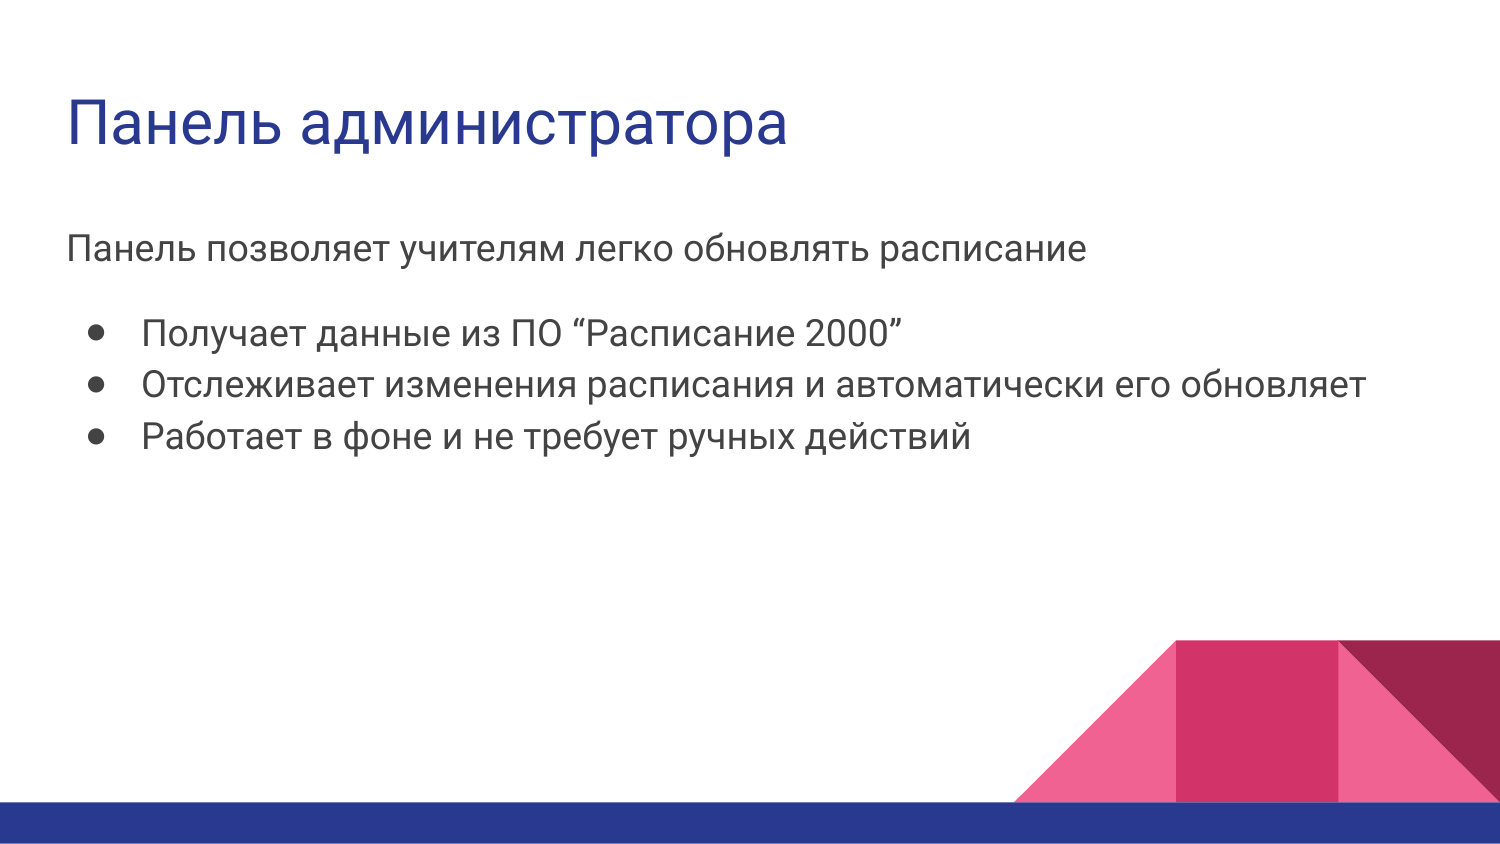

# Панель администратора
Панель позволяет учителям легко обновлять расписание
Получает данные из ПО “Расписание 2000”
Отслеживает изменения расписания и автоматически его обновляет
Работает в фоне и не требует ручных действий